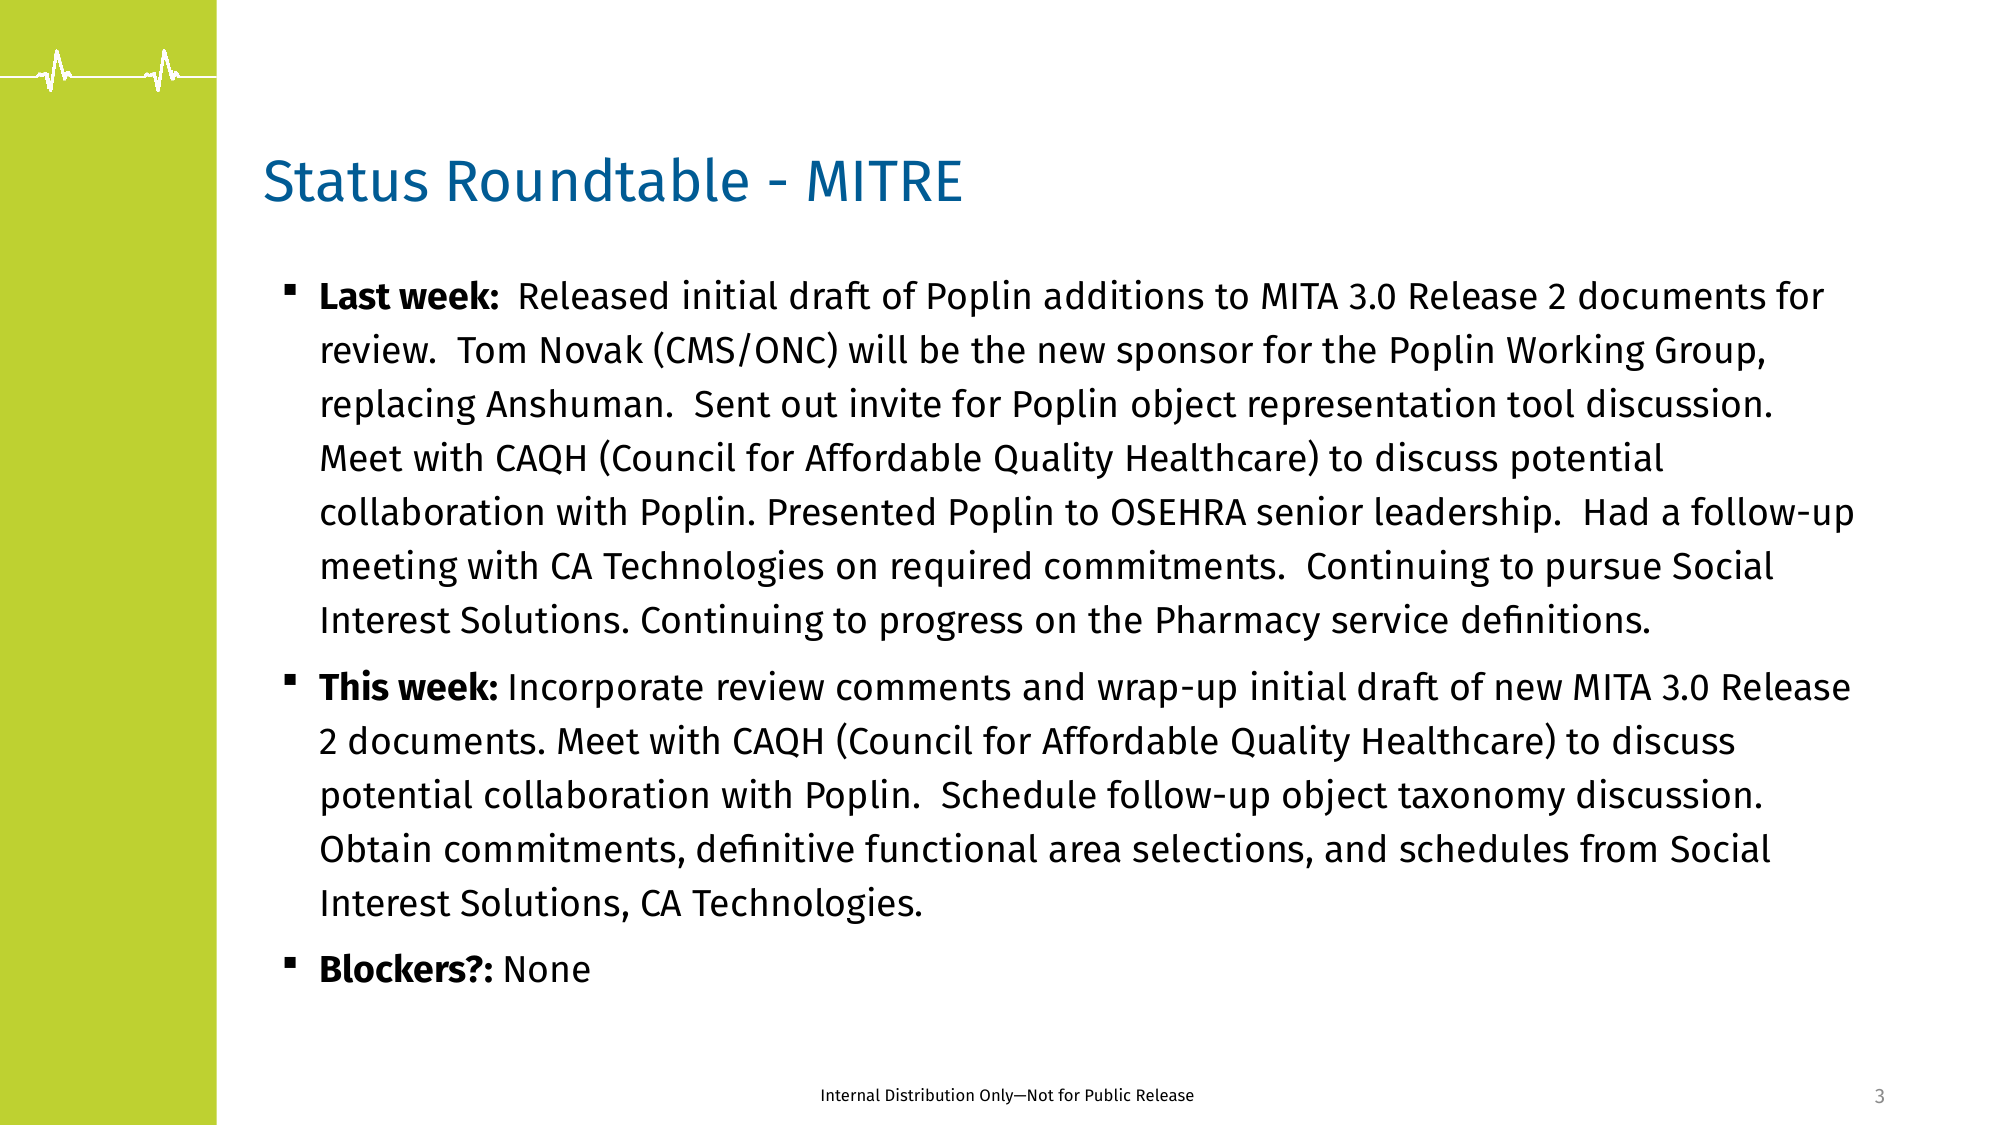

# Status Roundtable - MITRE
Last week:  Released initial draft of Poplin additions to MITA 3.0 Release 2 documents for review.  Tom Novak (CMS/ONC) will be the new sponsor for the Poplin Working Group, replacing Anshuman.  Sent out invite for Poplin object representation tool discussion.  Meet with CAQH (Council for Affordable Quality Healthcare) to discuss potential collaboration with Poplin. Presented Poplin to OSEHRA senior leadership.  Had a follow-up meeting with CA Technologies on required commitments.  Continuing to pursue Social Interest Solutions. Continuing to progress on the Pharmacy service definitions.
This week: Incorporate review comments and wrap-up initial draft of new MITA 3.0 Release 2 documents. Meet with CAQH (Council for Affordable Quality Healthcare) to discuss potential collaboration with Poplin.  Schedule follow-up object taxonomy discussion.  Obtain commitments, definitive functional area selections, and schedules from Social Interest Solutions, CA Technologies.
Blockers?: None
3